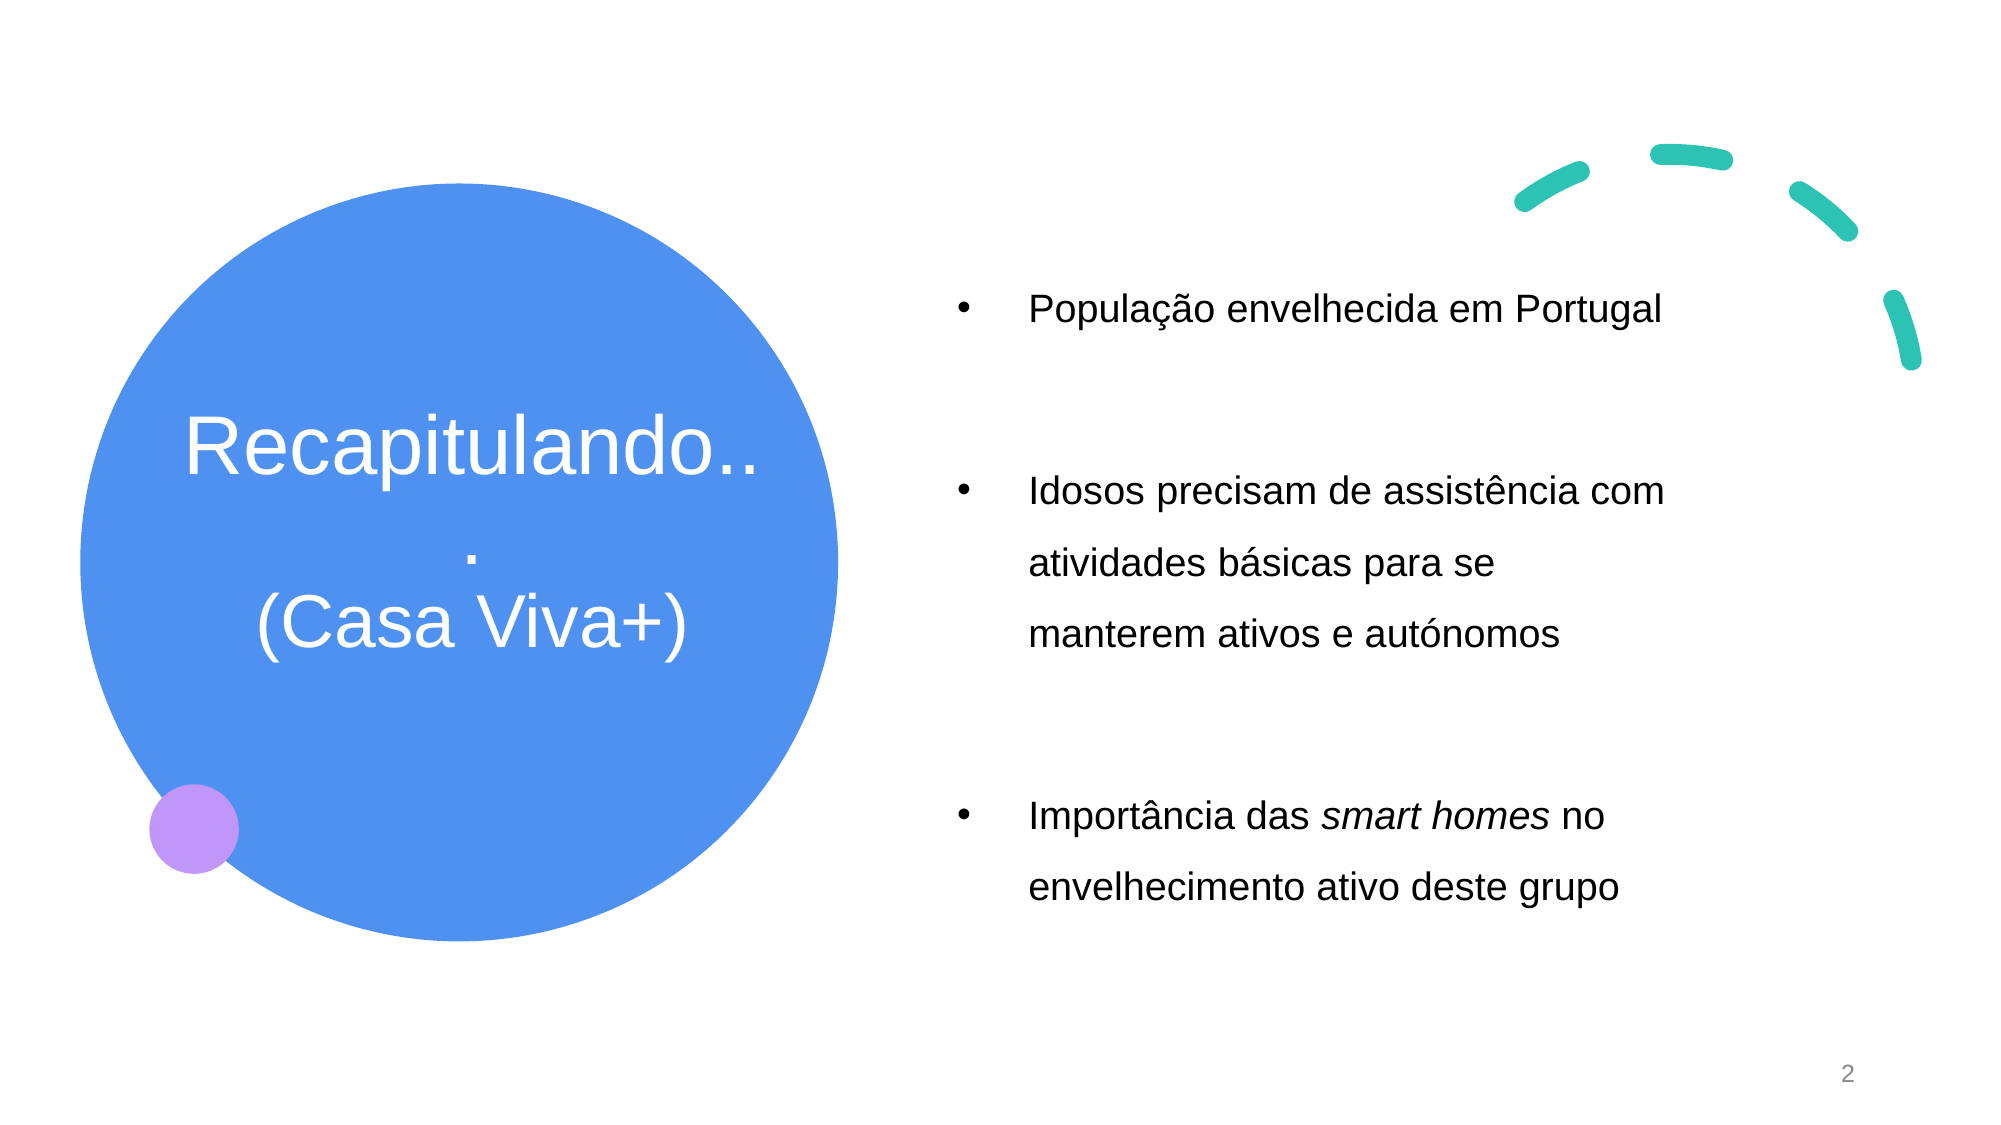

# Recapitulando... (Casa Viva+)
População envelhecida em Portugal

Idosos precisam de assistência com atividades básicas para se manterem ativos e autónomos

Importância das smart homes no envelhecimento ativo deste grupo
2